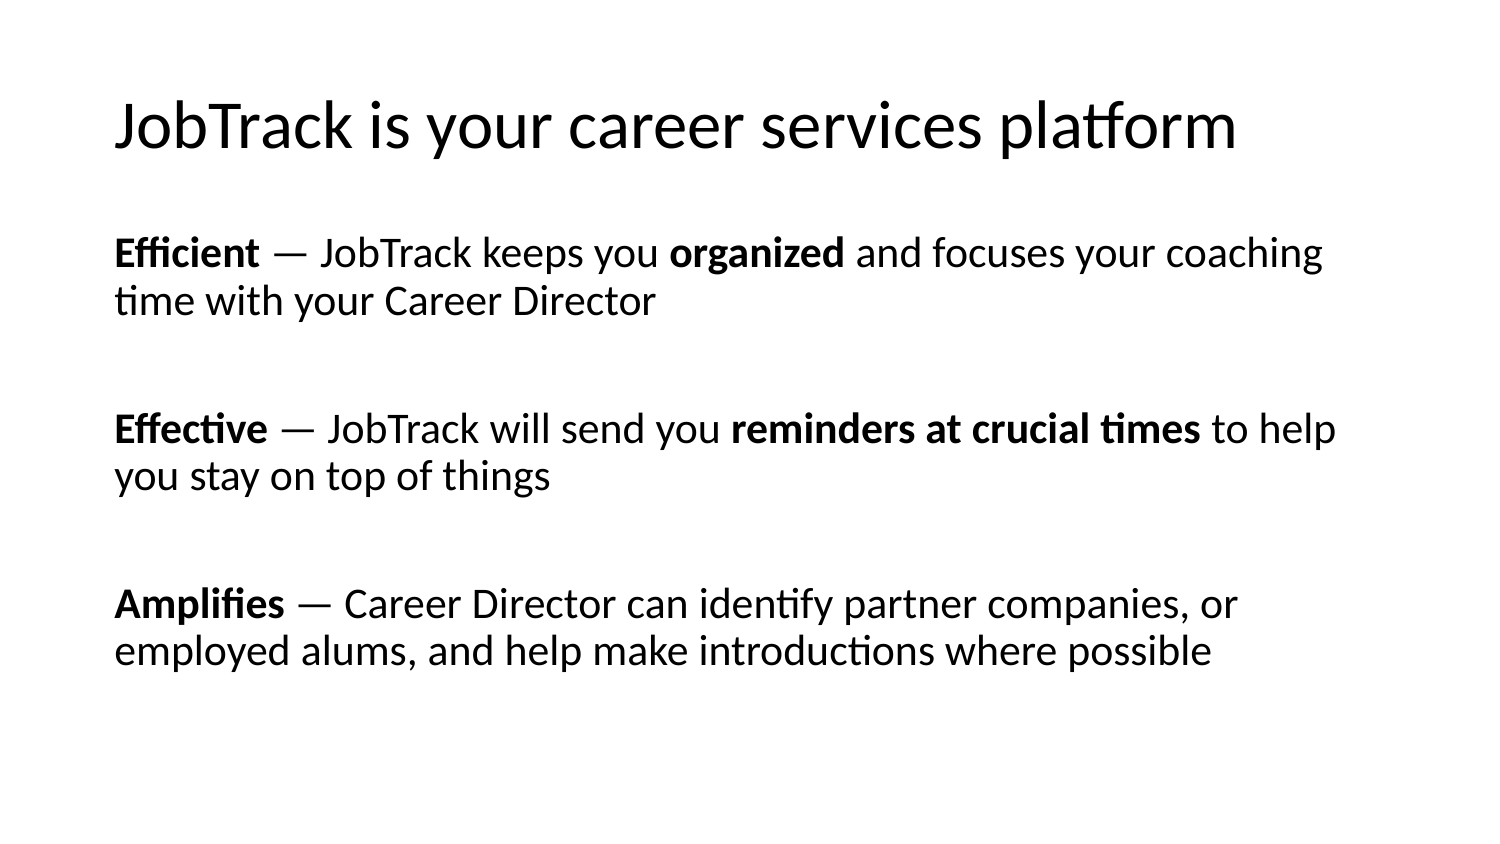

# JobTrack is your career services platform
Efficient — JobTrack keeps you organized and focuses your coaching time with your Career Director

Effective — JobTrack will send you reminders at crucial times to help you stay on top of things

Amplifies — Career Director can identify partner companies, or employed alums, and help make introductions where possible